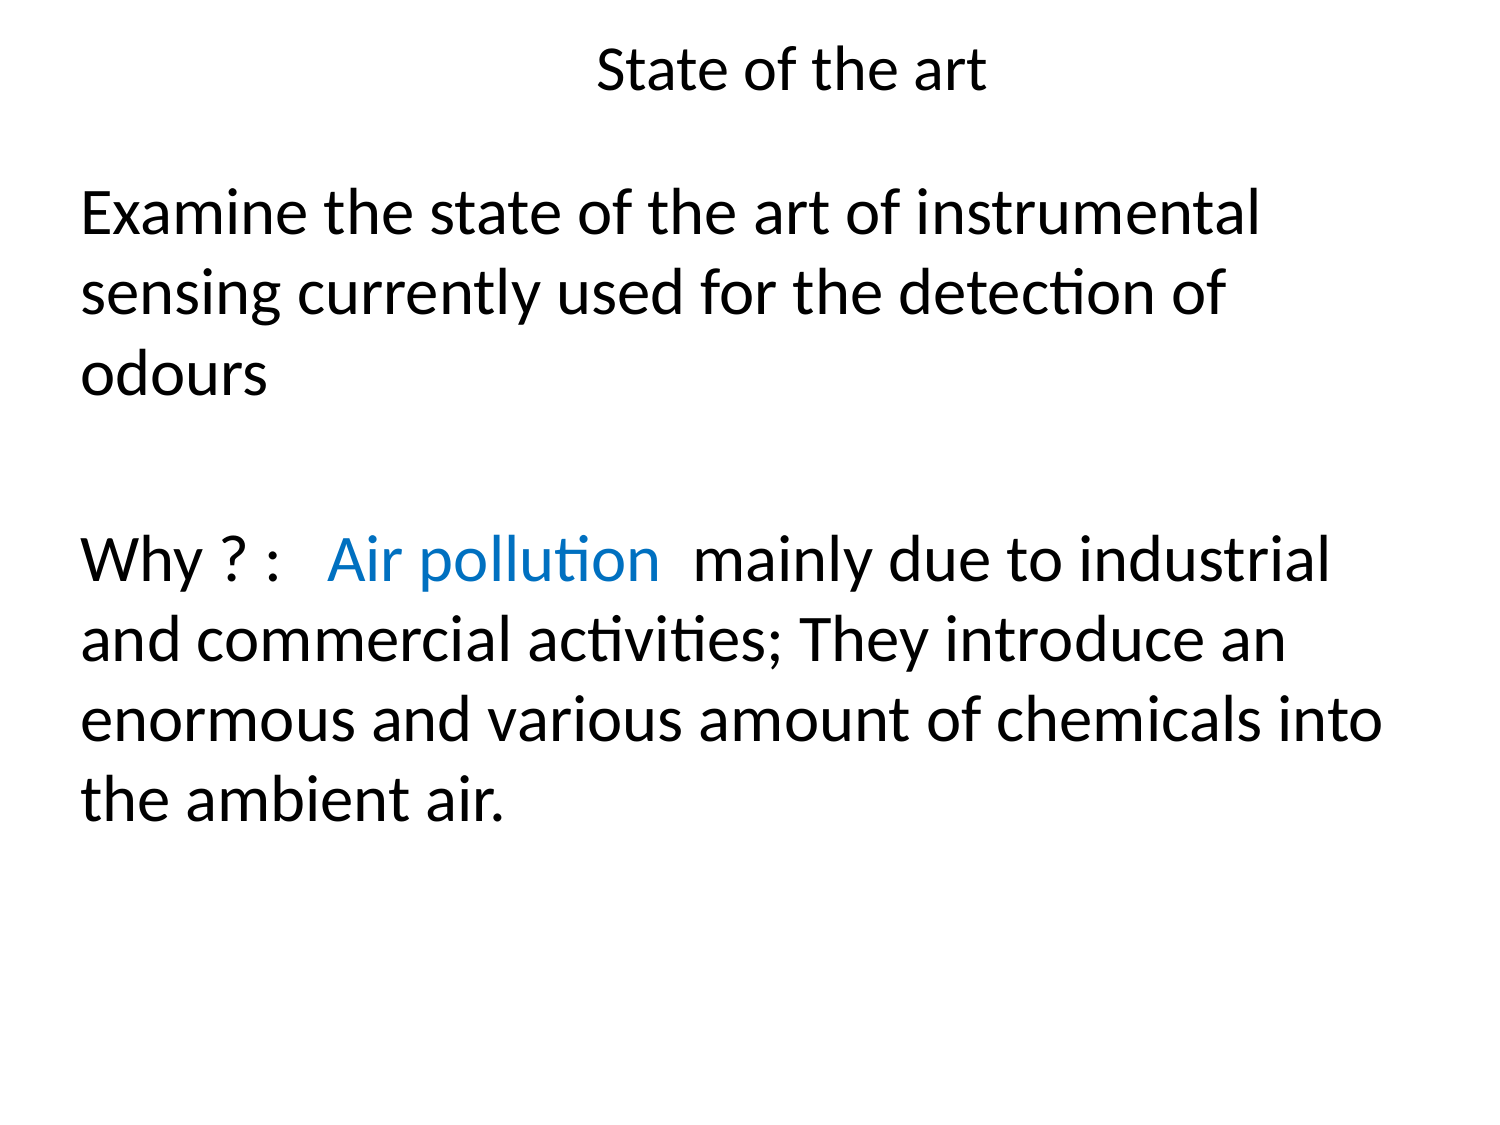

# State of the art
Examine the state of the art of instrumental sensing currently used for the detection of odours

Why ? :   Air pollution  mainly due to industrial and commercial activities; They introduce an enormous and various amount of chemicals into the ambient air.